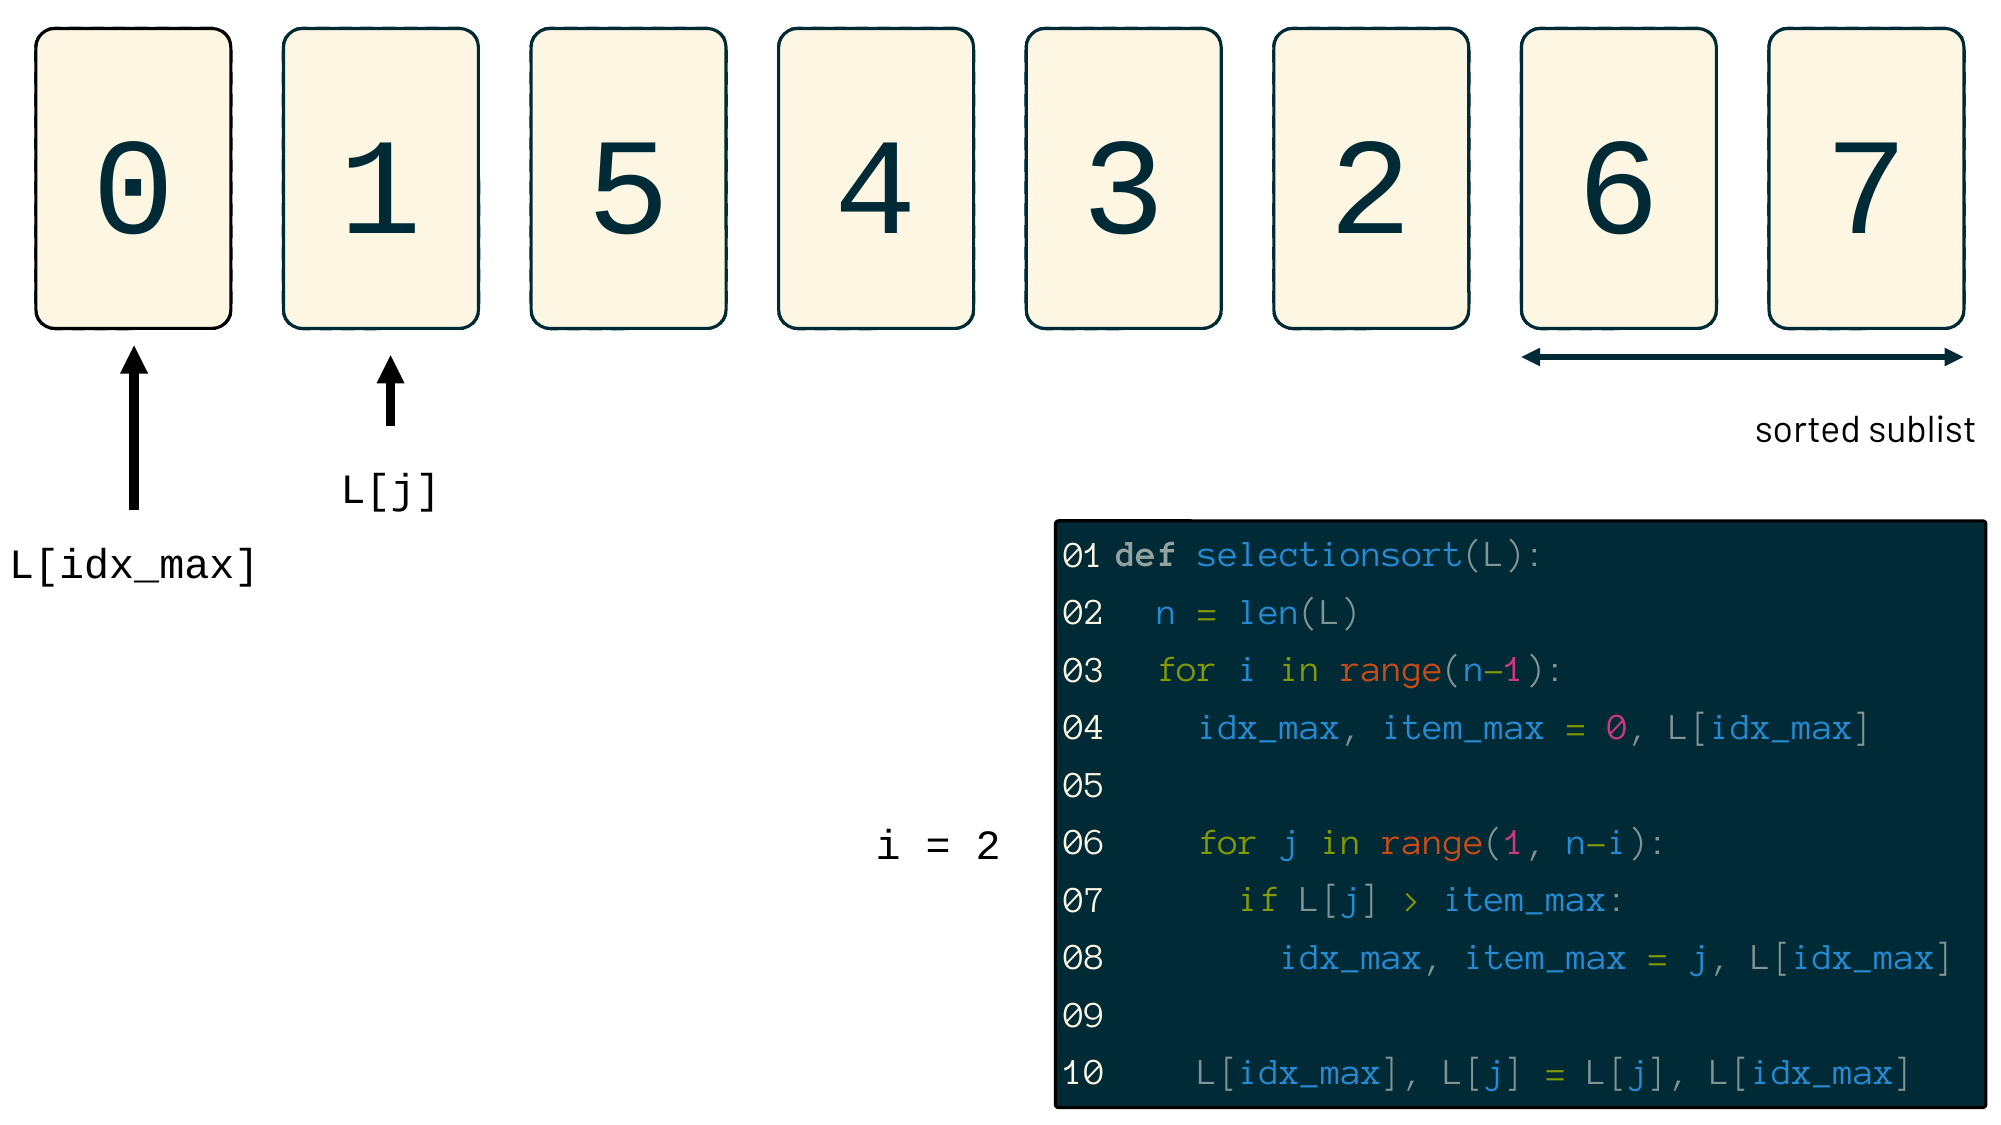

0

1

5

4

3

2

6

7
sorted sublist
L[j]
L[idx_max]
i = 2